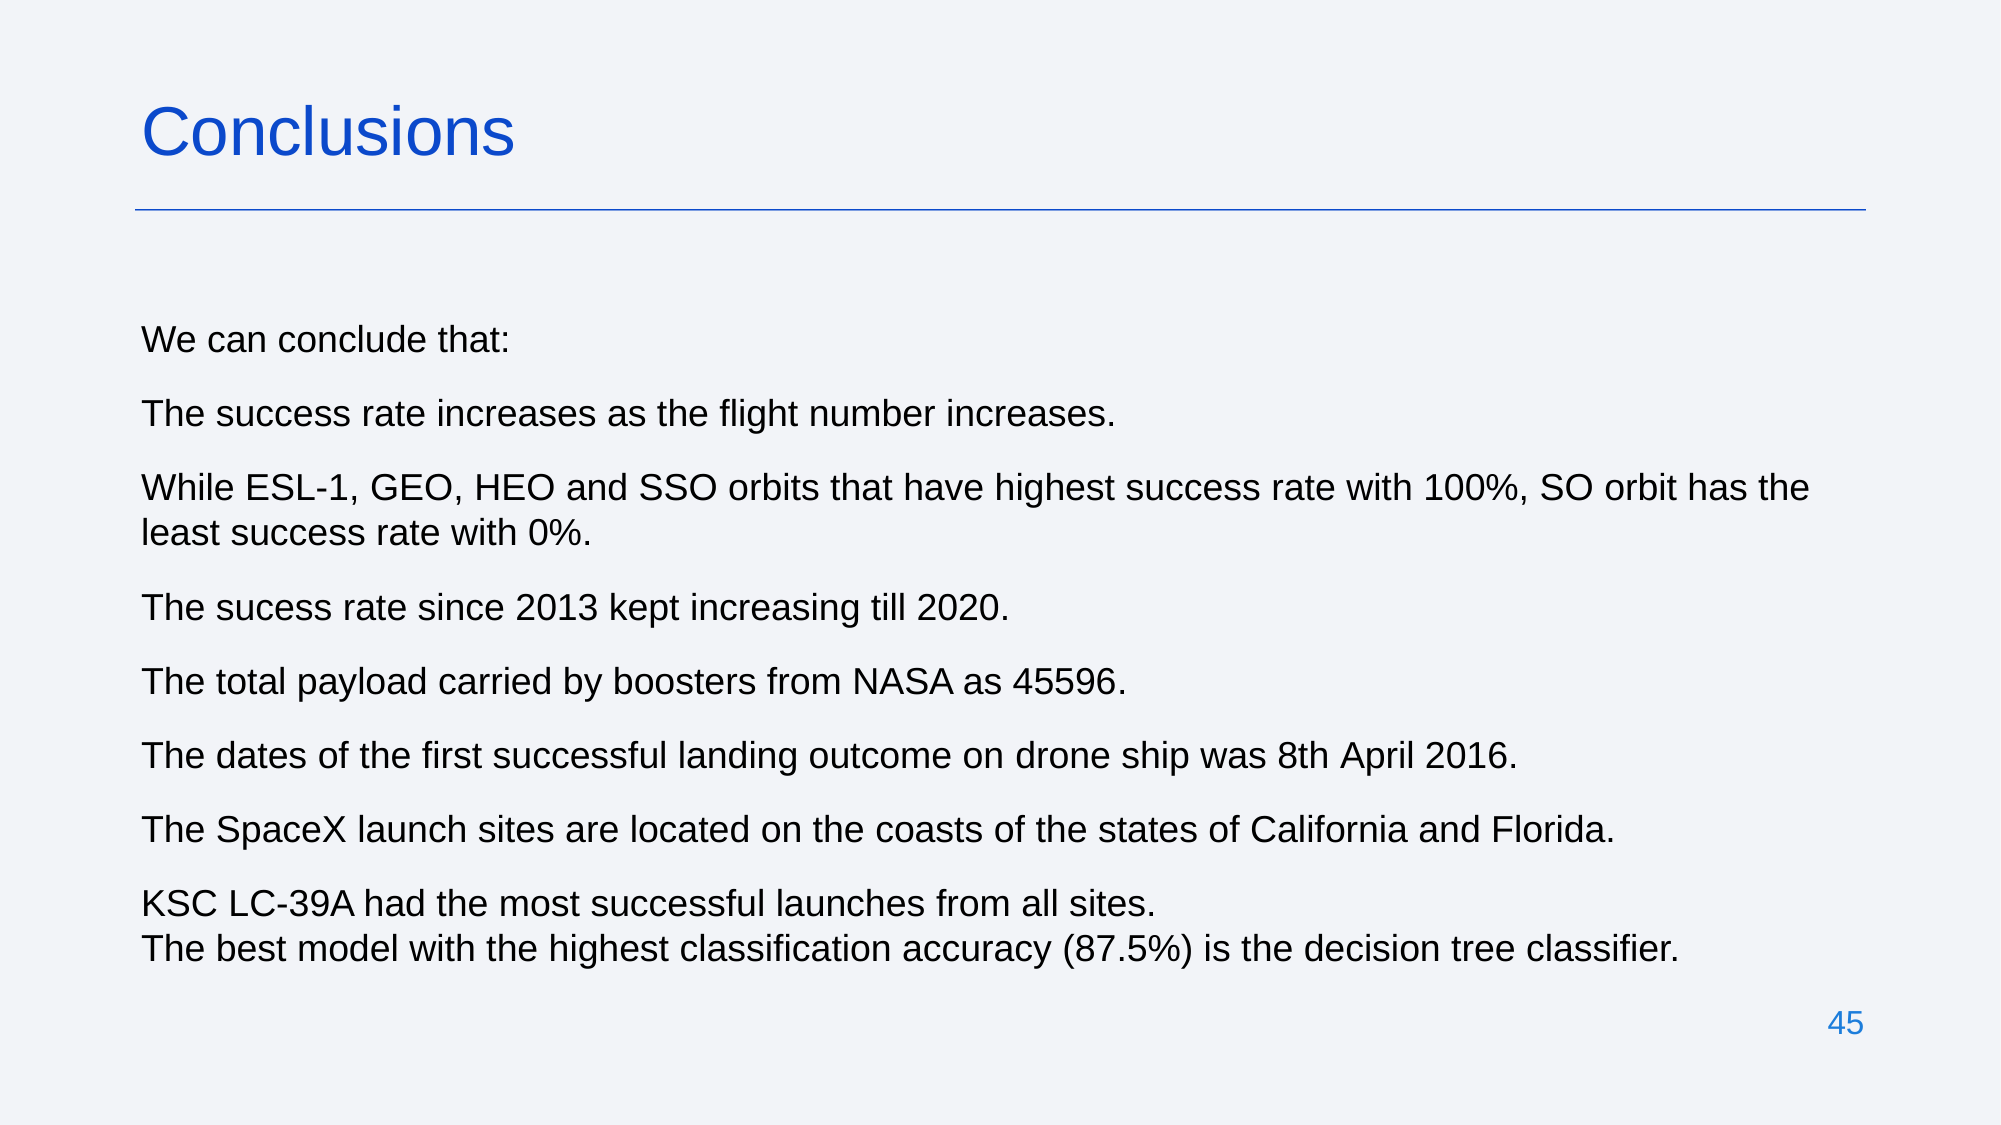

Conclusions
We can conclude that:
The success rate increases as the flight number increases.
While ESL-1, GEO, HEO and SSO orbits that have highest success rate with 100%, SO orbit has the least success rate with 0%.
The sucess rate since 2013 kept increasing till 2020.
The total payload carried by boosters from NASA as 45596.
The dates of the first successful landing outcome on drone ship was 8th April 2016.
The SpaceX launch sites are located on the coasts of the states of California and Florida.
KSC LC-39A had the most successful launches from all sites.
The best model with the highest classification accuracy (87.5%) is the decision tree classifier.
45